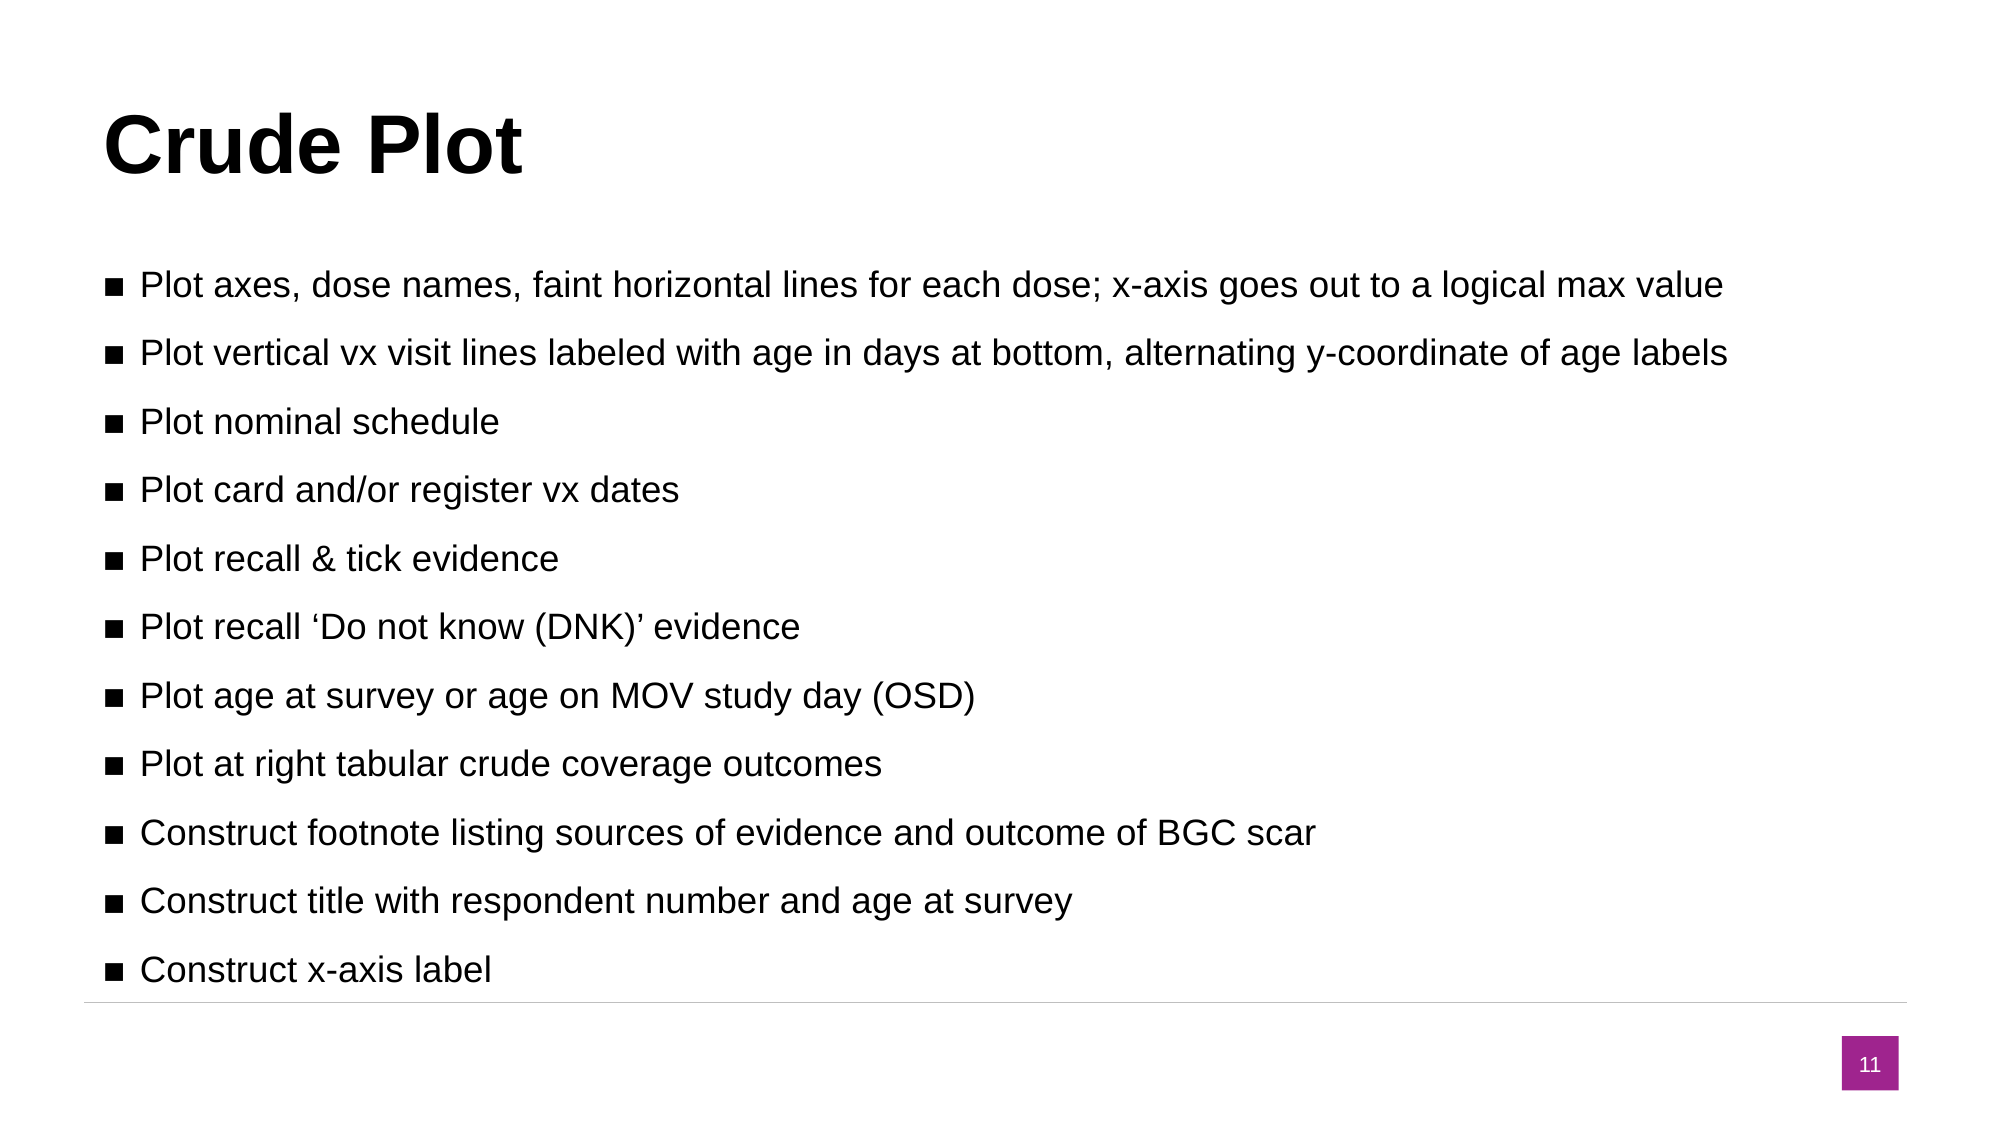

# Crude Plot
Plot axes, dose names, faint horizontal lines for each dose; x-axis goes out to a logical max value
Plot vertical vx visit lines labeled with age in days at bottom, alternating y-coordinate of age labels
Plot nominal schedule
Plot card and/or register vx dates
Plot recall & tick evidence
Plot recall ‘Do not know (DNK)’ evidence
Plot age at survey or age on MOV study day (OSD)
Plot at right tabular crude coverage outcomes
Construct footnote listing sources of evidence and outcome of BGC scar
Construct title with respondent number and age at survey
Construct x-axis label

11